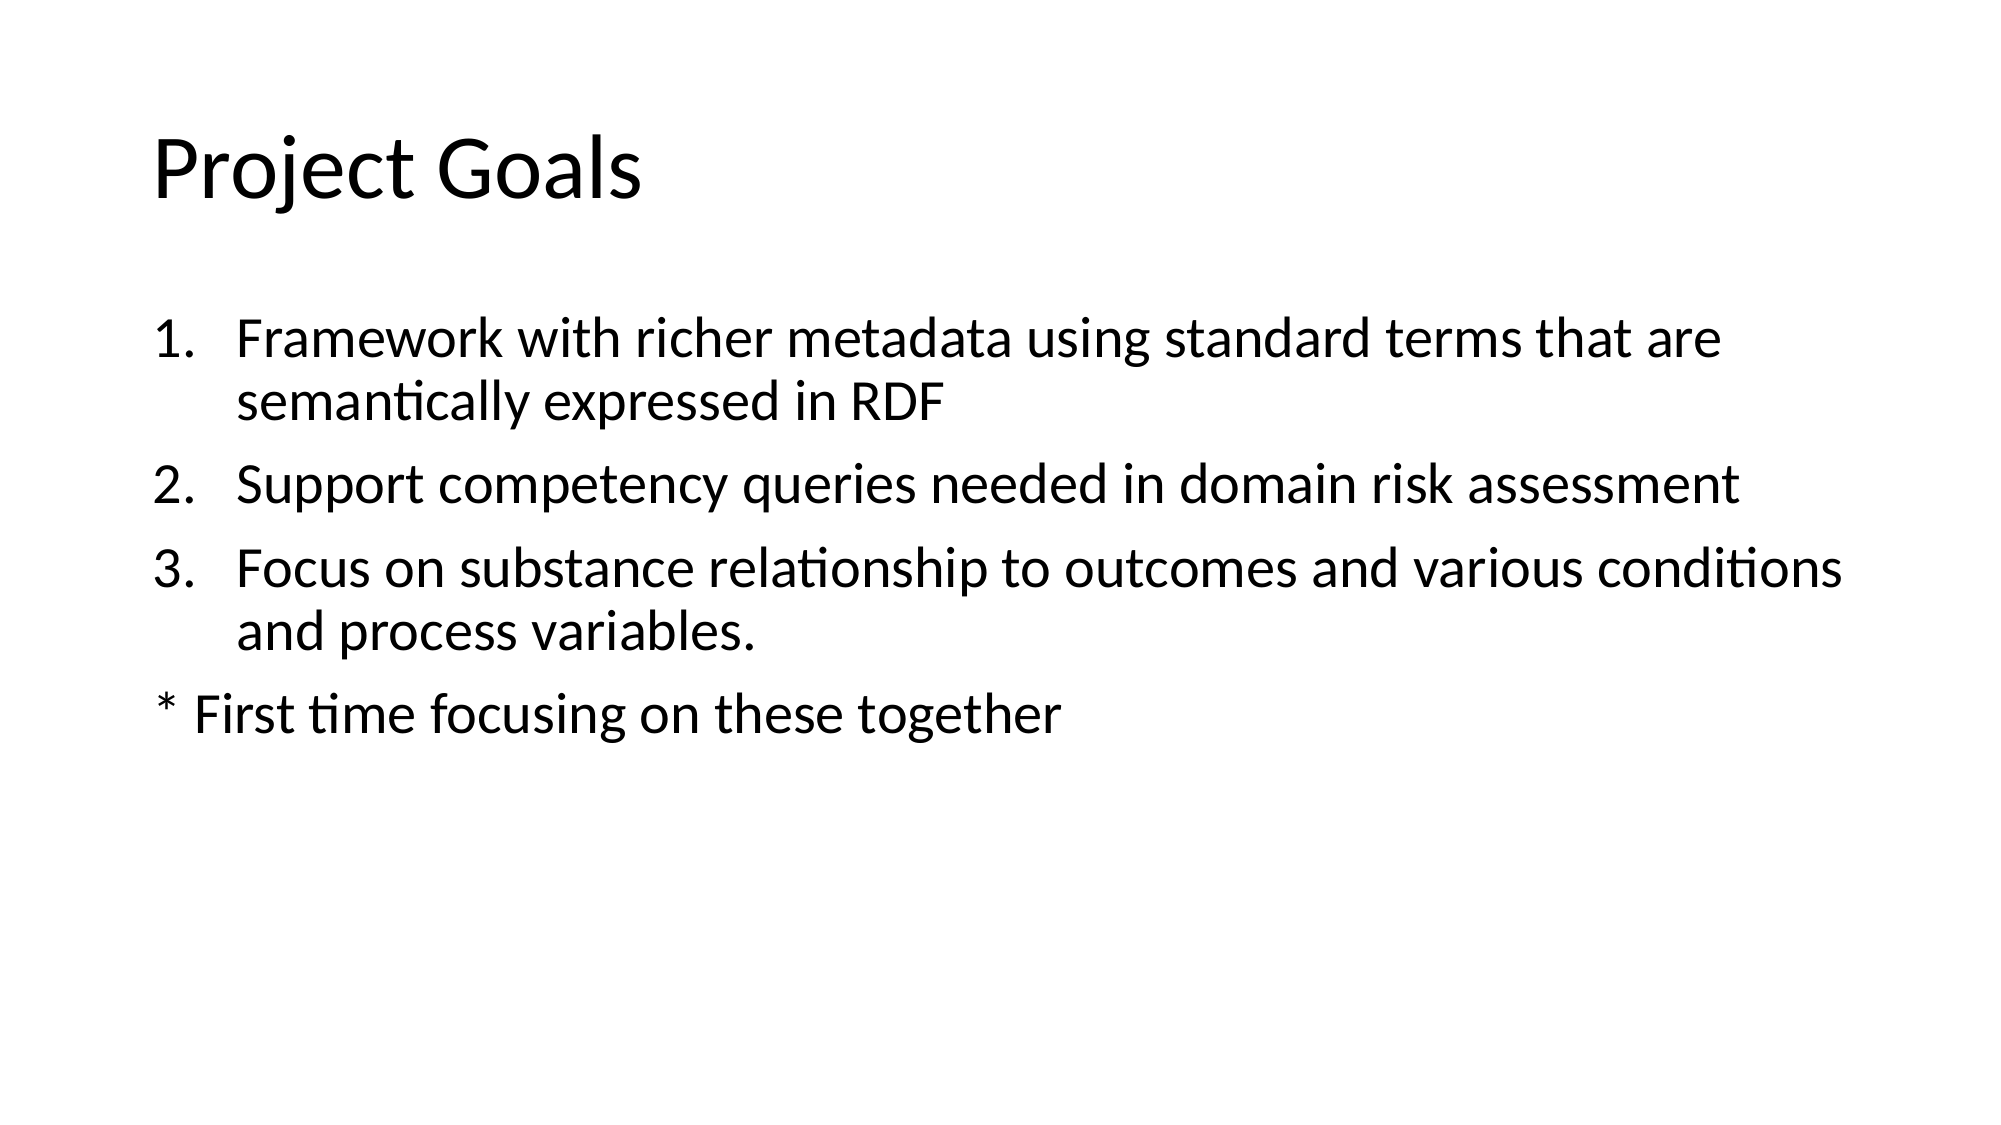

# Project Goals
Framework with richer metadata using standard terms that are semantically expressed in RDF
Support competency queries needed in domain risk assessment
Focus on substance relationship to outcomes and various conditions and process variables.
* First time focusing on these together